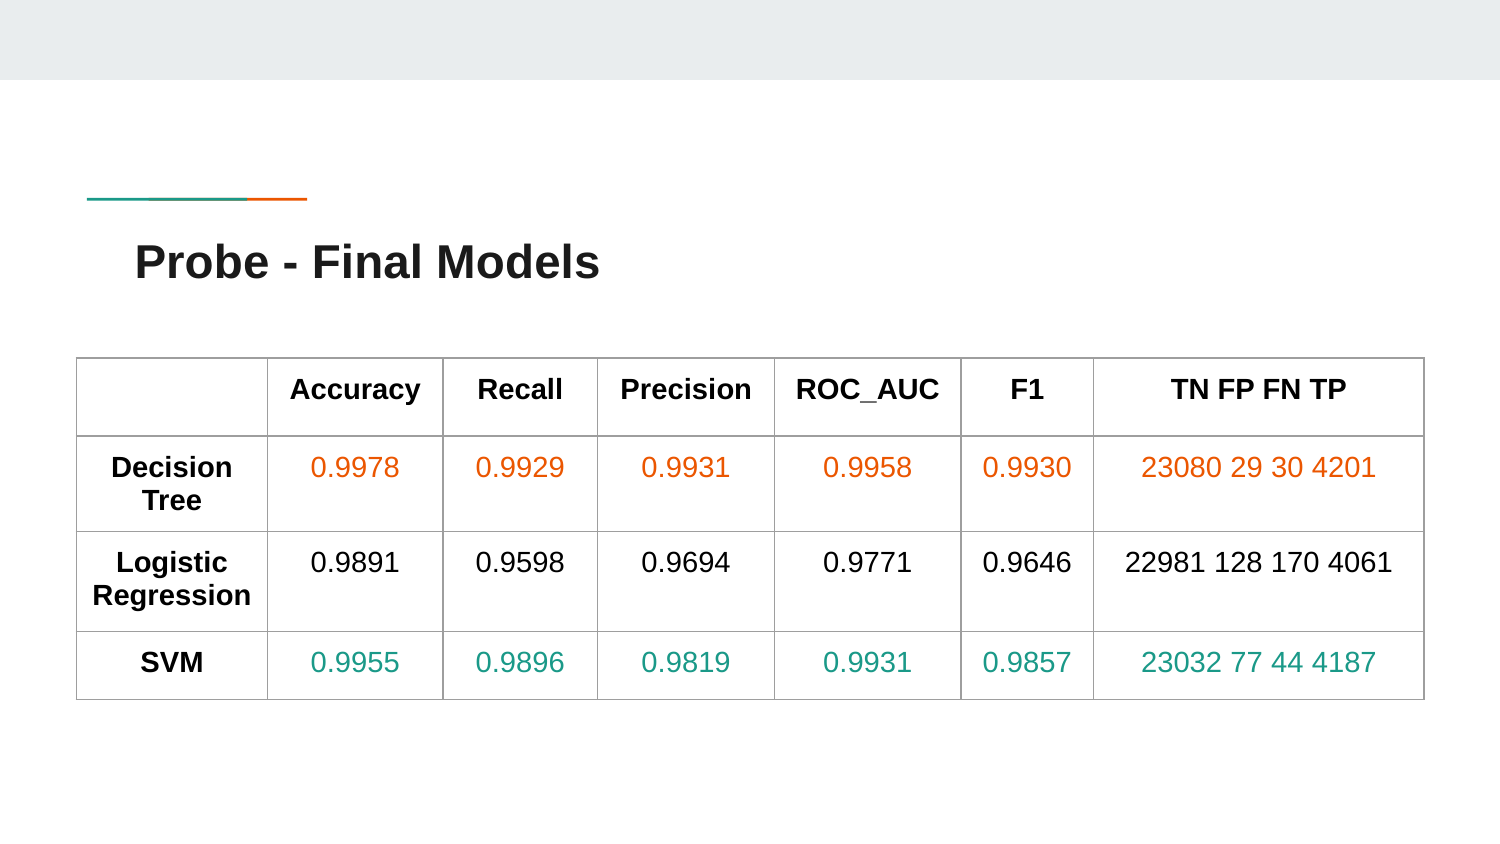

# Probe - Final Models
|  | Accuracy | Recall | Precision | ROC\_AUC | F1 | TN FP FN TP |
| --- | --- | --- | --- | --- | --- | --- |
| Decision Tree | 0.9978 | 0.9929 | 0.9931 | 0.9958 | 0.9930 | 23080 29 30 4201 |
| Logistic Regression | 0.9891 | 0.9598 | 0.9694 | 0.9771 | 0.9646 | 22981 128 170 4061 |
| SVM | 0.9955 | 0.9896 | 0.9819 | 0.9931 | 0.9857 | 23032 77 44 4187 |